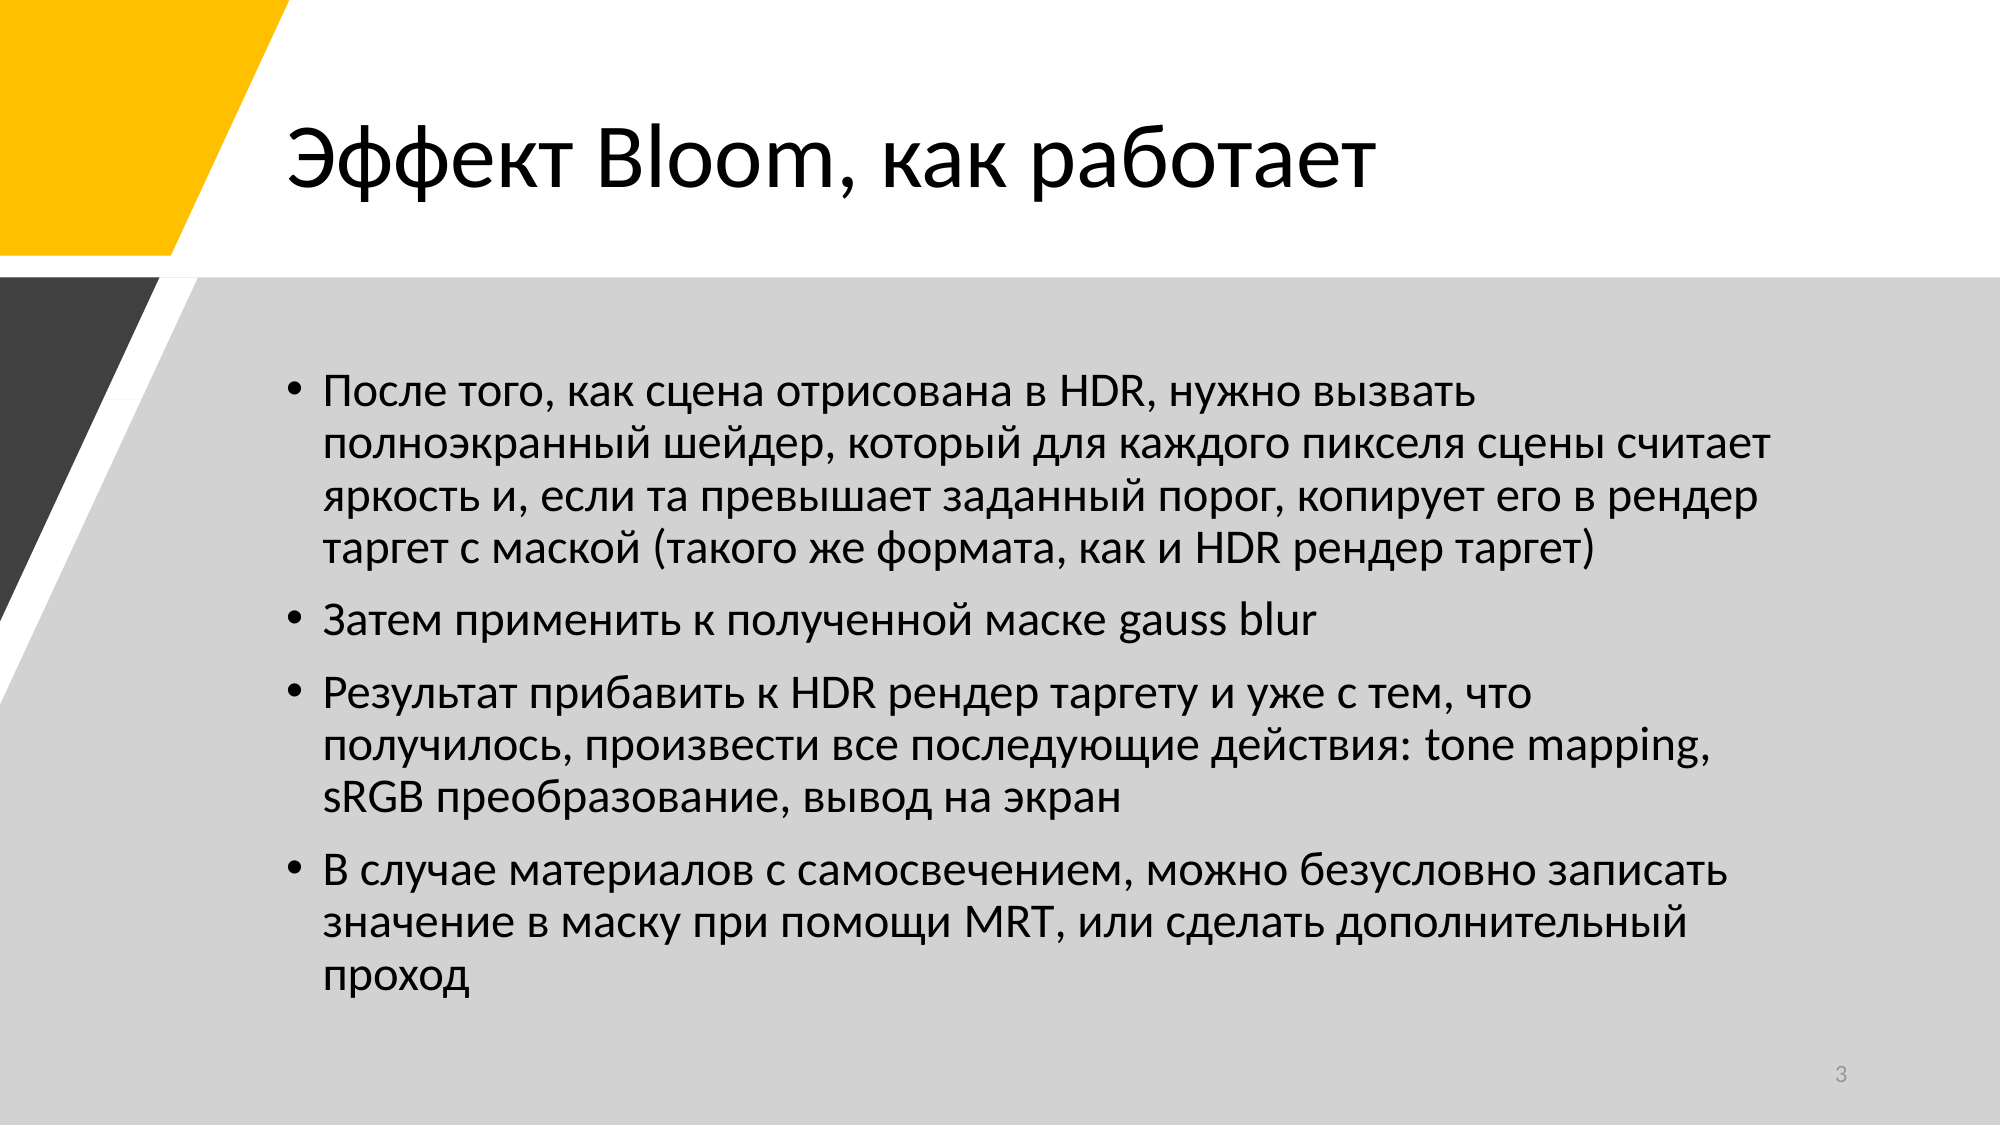

# Эффект Bloom, как работает

После того, как сцена отрисована в HDR, нужно вызвать полноэкранный шейдер, который для каждого пикселя сцены считает яркость и, если та превышает заданный порог, копирует его в рендер таргет с маской (такого же формата, как и HDR рендер таргет)
Затем применить к полученной маске gauss blur
Результат прибавить к HDR рендер таргету и уже с тем, что получилось, произвести все последующие действия: tone mapping, sRGB преобразование, вывод на экран
В случае материалов с самосвечением, можно безусловно записать значение в маску при помощи MRT, или сделать дополнительный проход
3